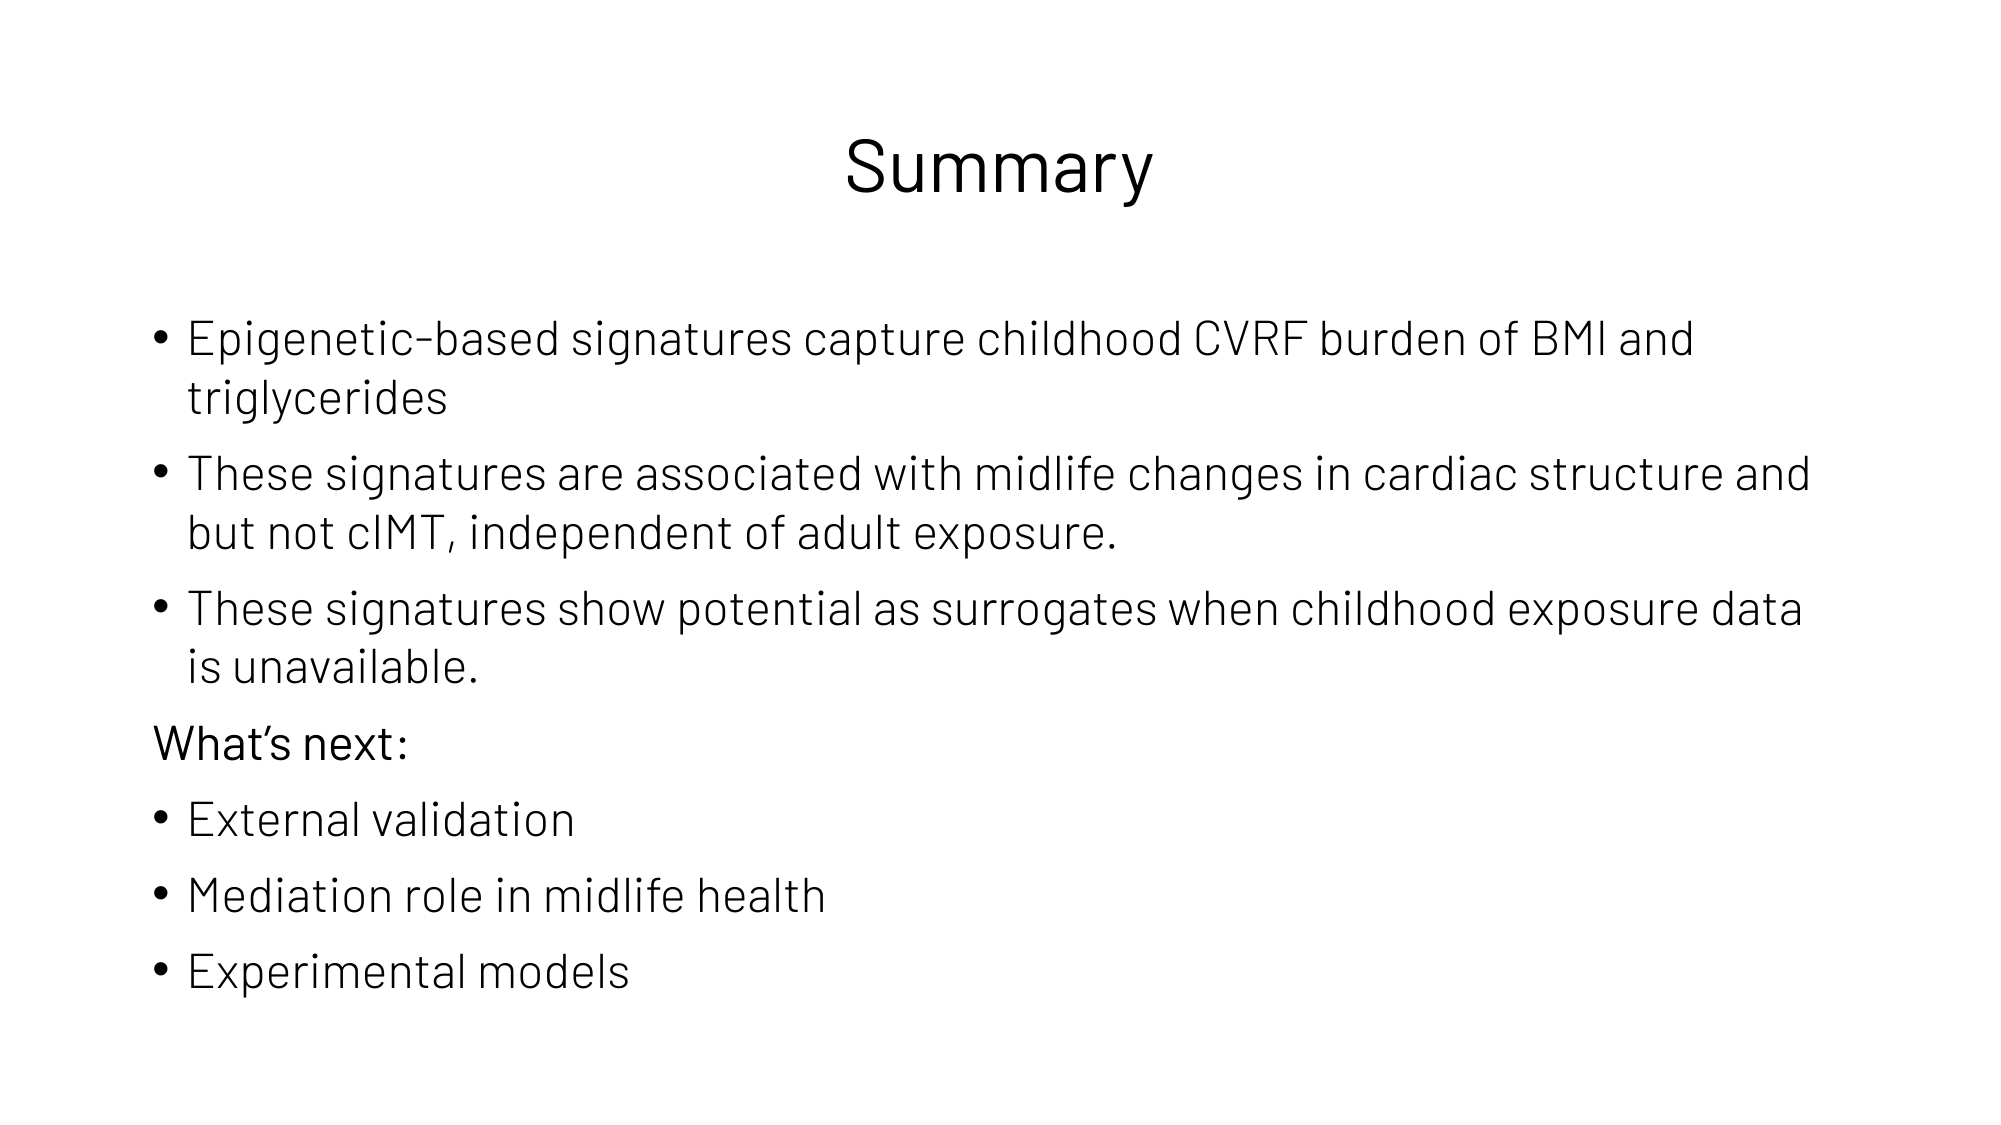

# Summary
Epigenetic-based signatures capture childhood CVRF burden of BMI and triglycerides
These signatures are associated with midlife changes in cardiac structure and but not cIMT, independent of adult exposure.
These signatures show potential as surrogates when childhood exposure data is unavailable.
What’s next:
External validation
Mediation role in midlife health
Experimental models